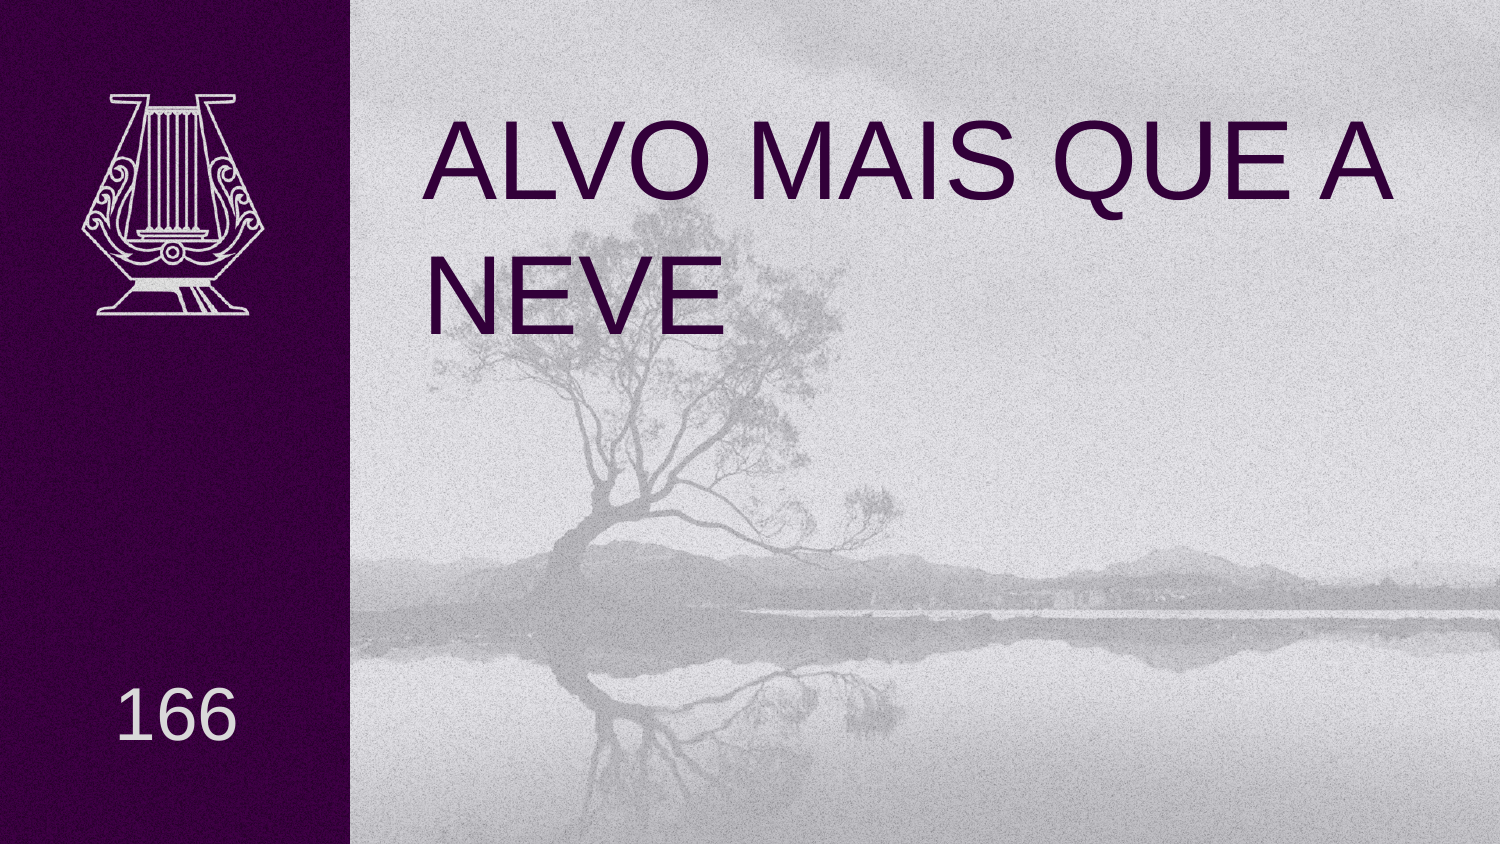

# ALVO MAIS QUE A NEVE
166